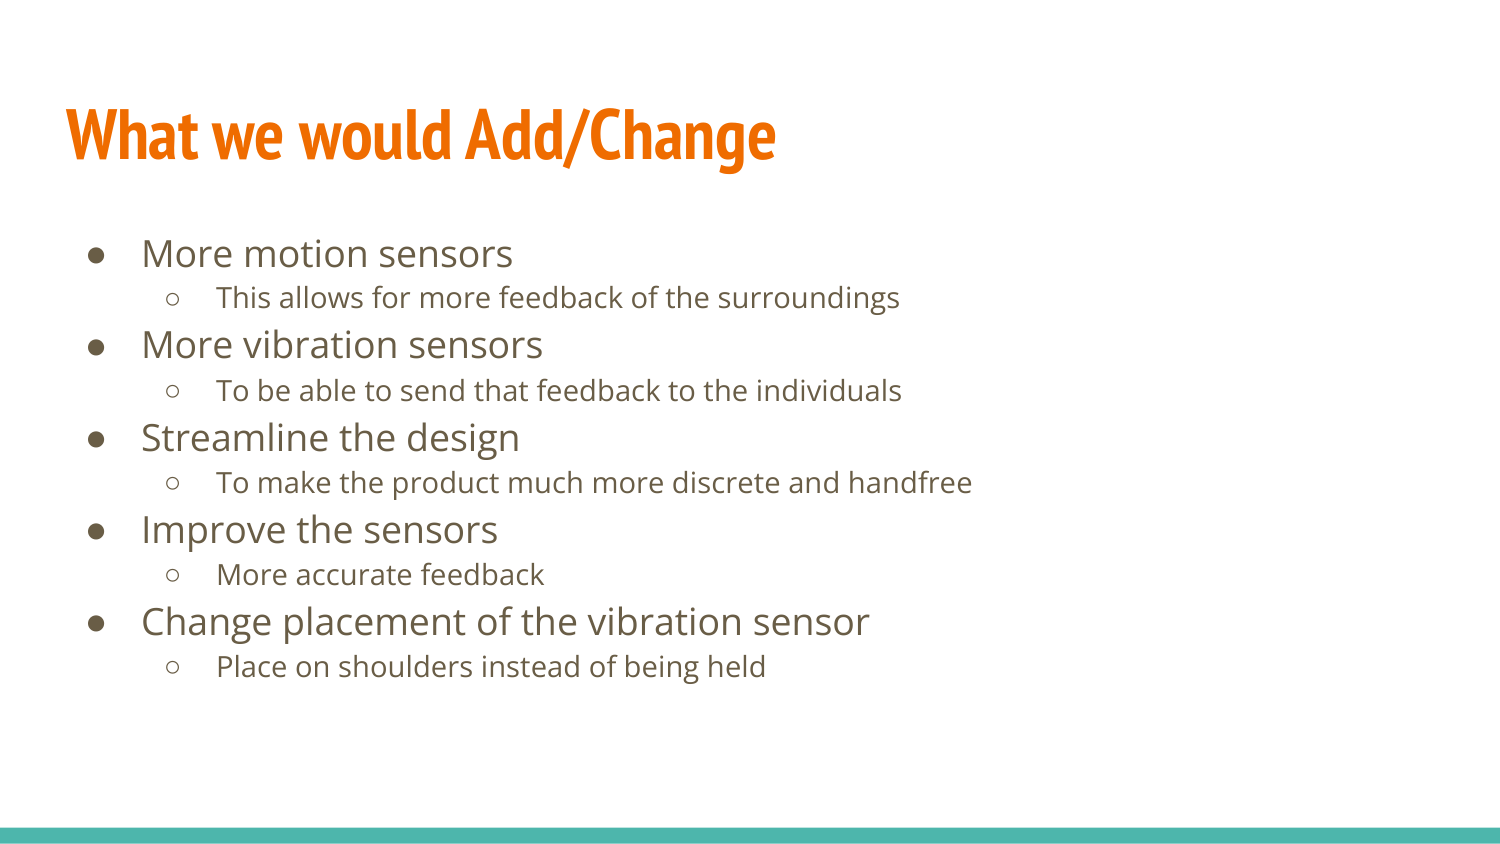

# What we would Add/Change
More motion sensors
This allows for more feedback of the surroundings
More vibration sensors
To be able to send that feedback to the individuals
Streamline the design
To make the product much more discrete and handfree
Improve the sensors
More accurate feedback
Change placement of the vibration sensor
Place on shoulders instead of being held